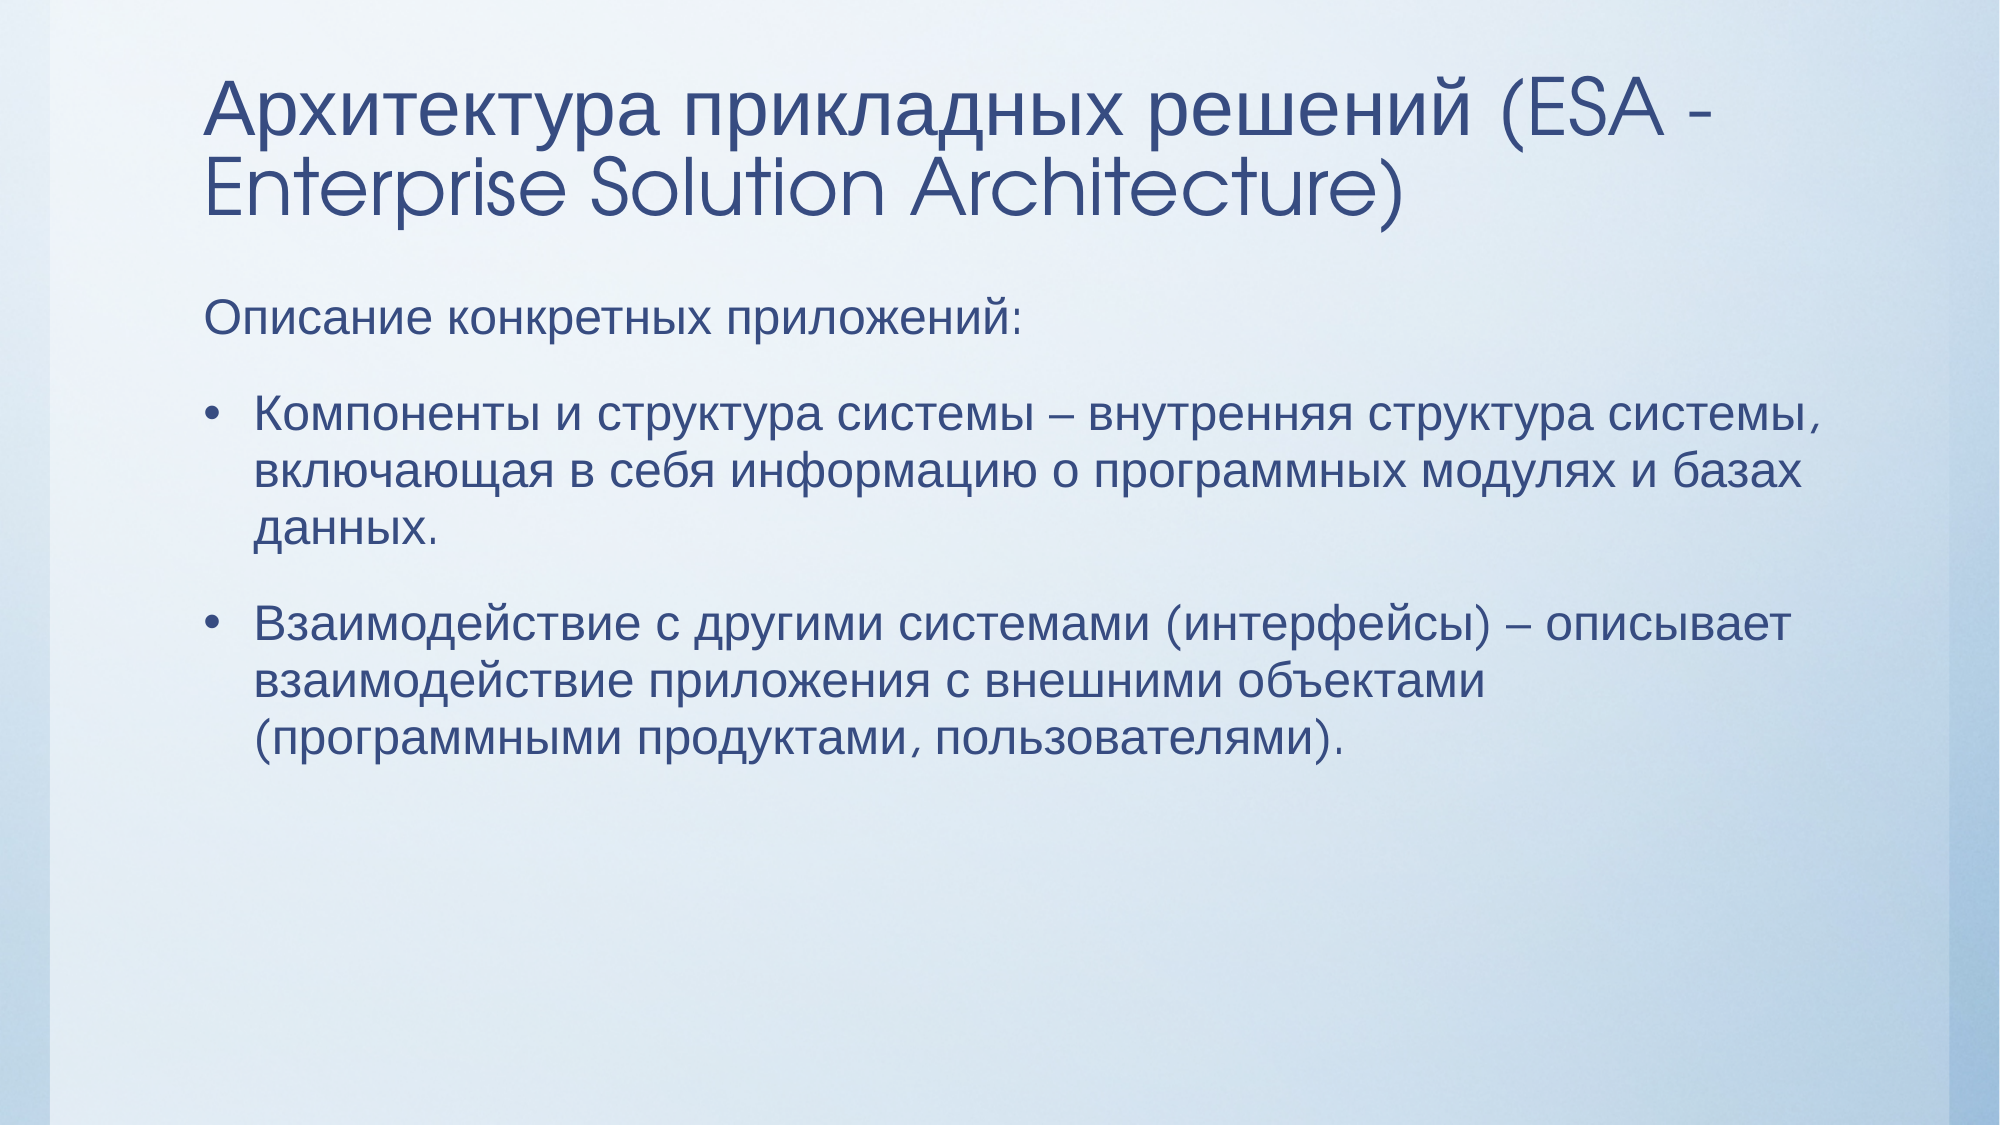

# Архитектура прикладных решений (ESA - Enterprise Solution Architecture)
Описание конкретных приложений:
Компоненты и структура системы – внутренняя структура системы, включающая в себя информацию о программных модулях и базах данных.
Взаимодействие с другими системами (интерфейсы) – описывает взаимодействие приложения с внешними объектами (программными продуктами, пользователями).